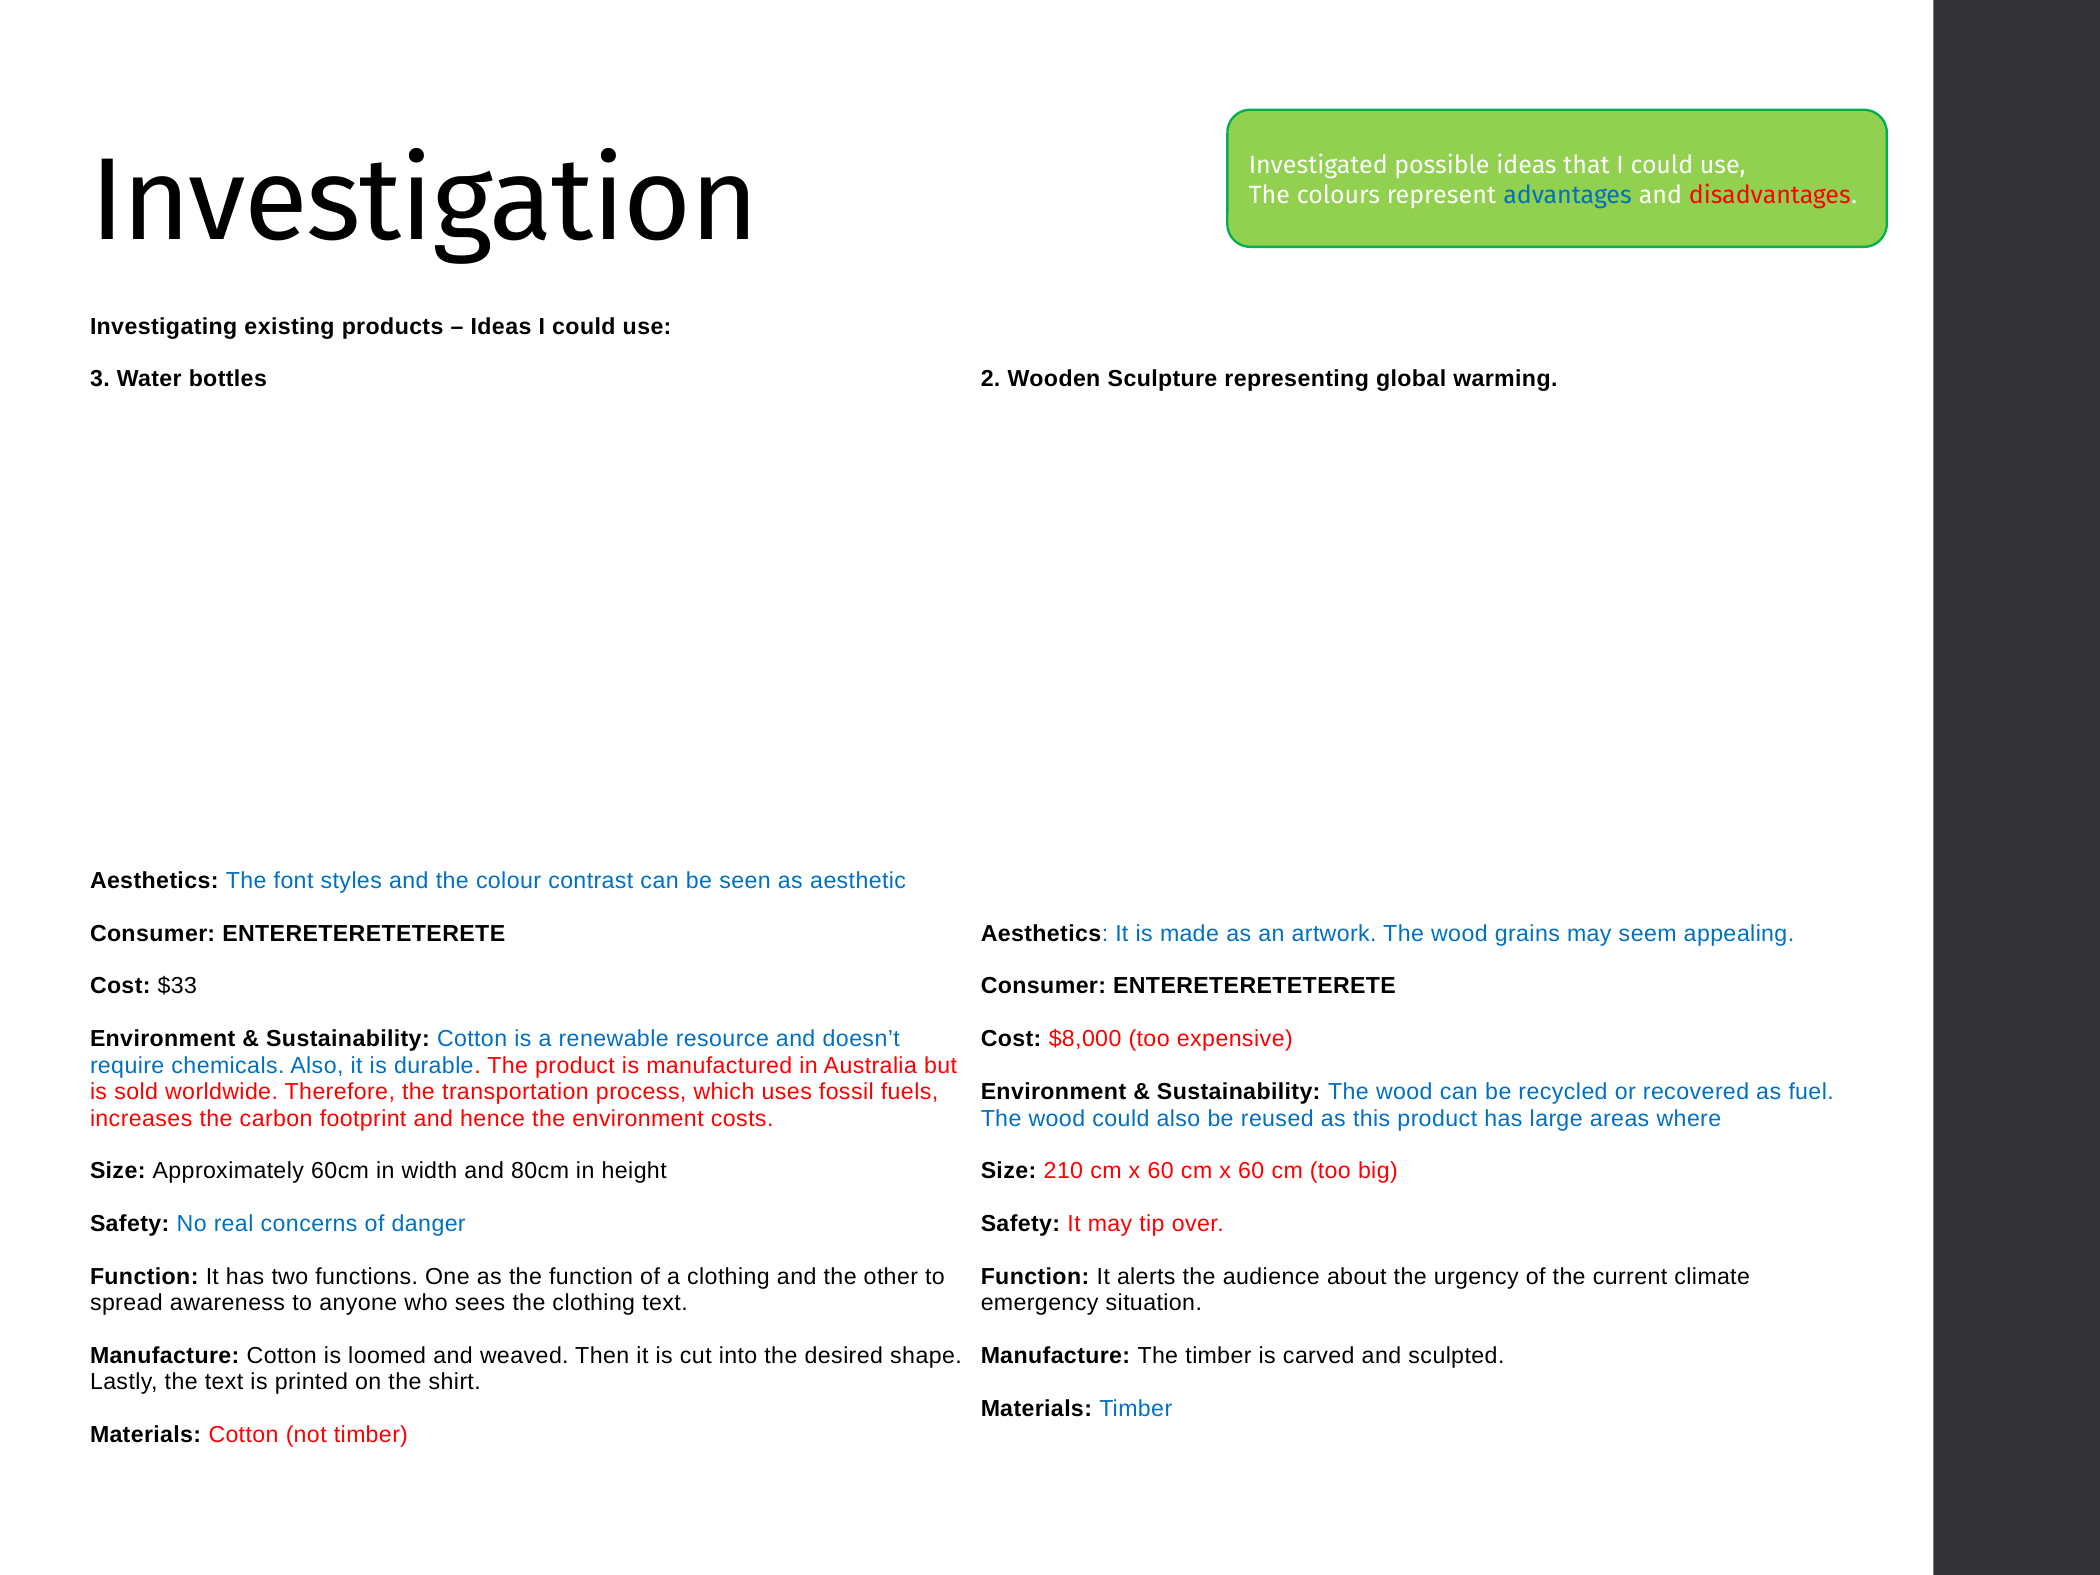

# Investigation
Investigated possible ideas that I could use,
The colours represent advantages and disadvantages.
Investigating existing products – Ideas I could use:

3. Water bottles

Aesthetics: The font styles and the colour contrast can be seen as aesthetic

Consumer: ENTERETERETETERETE

Cost: $33

Environment & Sustainability: Cotton is a renewable resource and doesn’t require chemicals. Also, it is durable. The product is manufactured in Australia but is sold worldwide. Therefore, the transportation process, which uses fossil fuels, increases the carbon footprint and hence the environment costs.

Size: Approximately 60cm in width and 80cm in height

Safety: No real concerns of danger

Function: It has two functions. One as the function of a clothing and the other to spread awareness to anyone who sees the clothing text.

Manufacture: Cotton is loomed and weaved. Then it is cut into the desired shape. Lastly, the text is printed on the shirt.

Materials: Cotton (not timber)

2. Wooden Sculpture representing global warming.

Aesthetics: It is made as an artwork. The wood grains may seem appealing.

Consumer: ENTERETERETETERETE

Cost: $8,000 (too expensive)

Environment & Sustainability: The wood can be recycled or recovered as fuel. The wood could also be reused as this product has large areas where

Size: 210 cm x 60 cm x 60 cm (too big)

Safety: It may tip over.

Function: It alerts the audience about the urgency of the current climate emergency situation.

Manufacture: The timber is carved and sculpted.

Materials: Timber